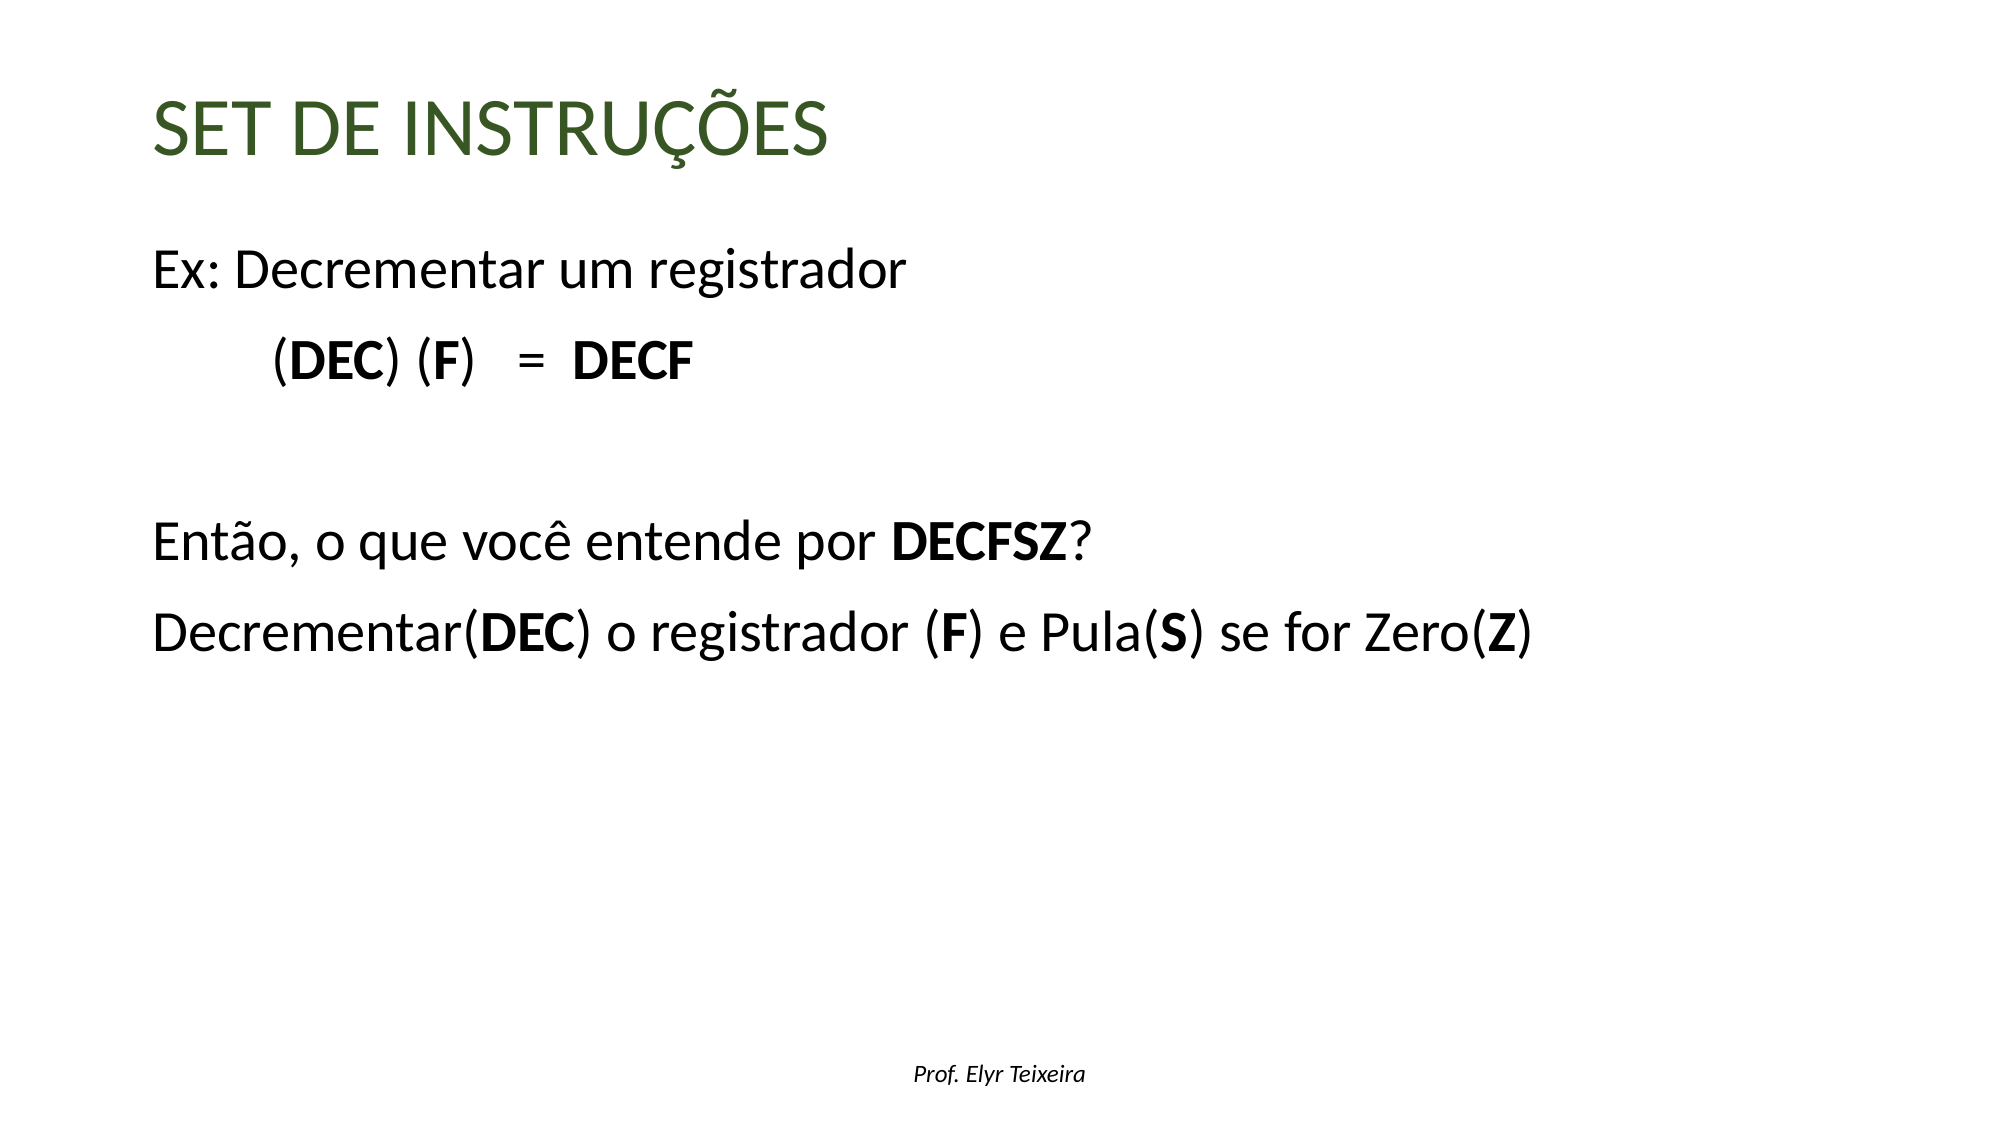

# Set de instruções
Ex: Decrementar um registrador
         (DEC) (F)   =  DECF

Então, o que você entende por DECFSZ?
Decrementar(DEC) o registrador (F) e Pula(S) se for Zero(Z)